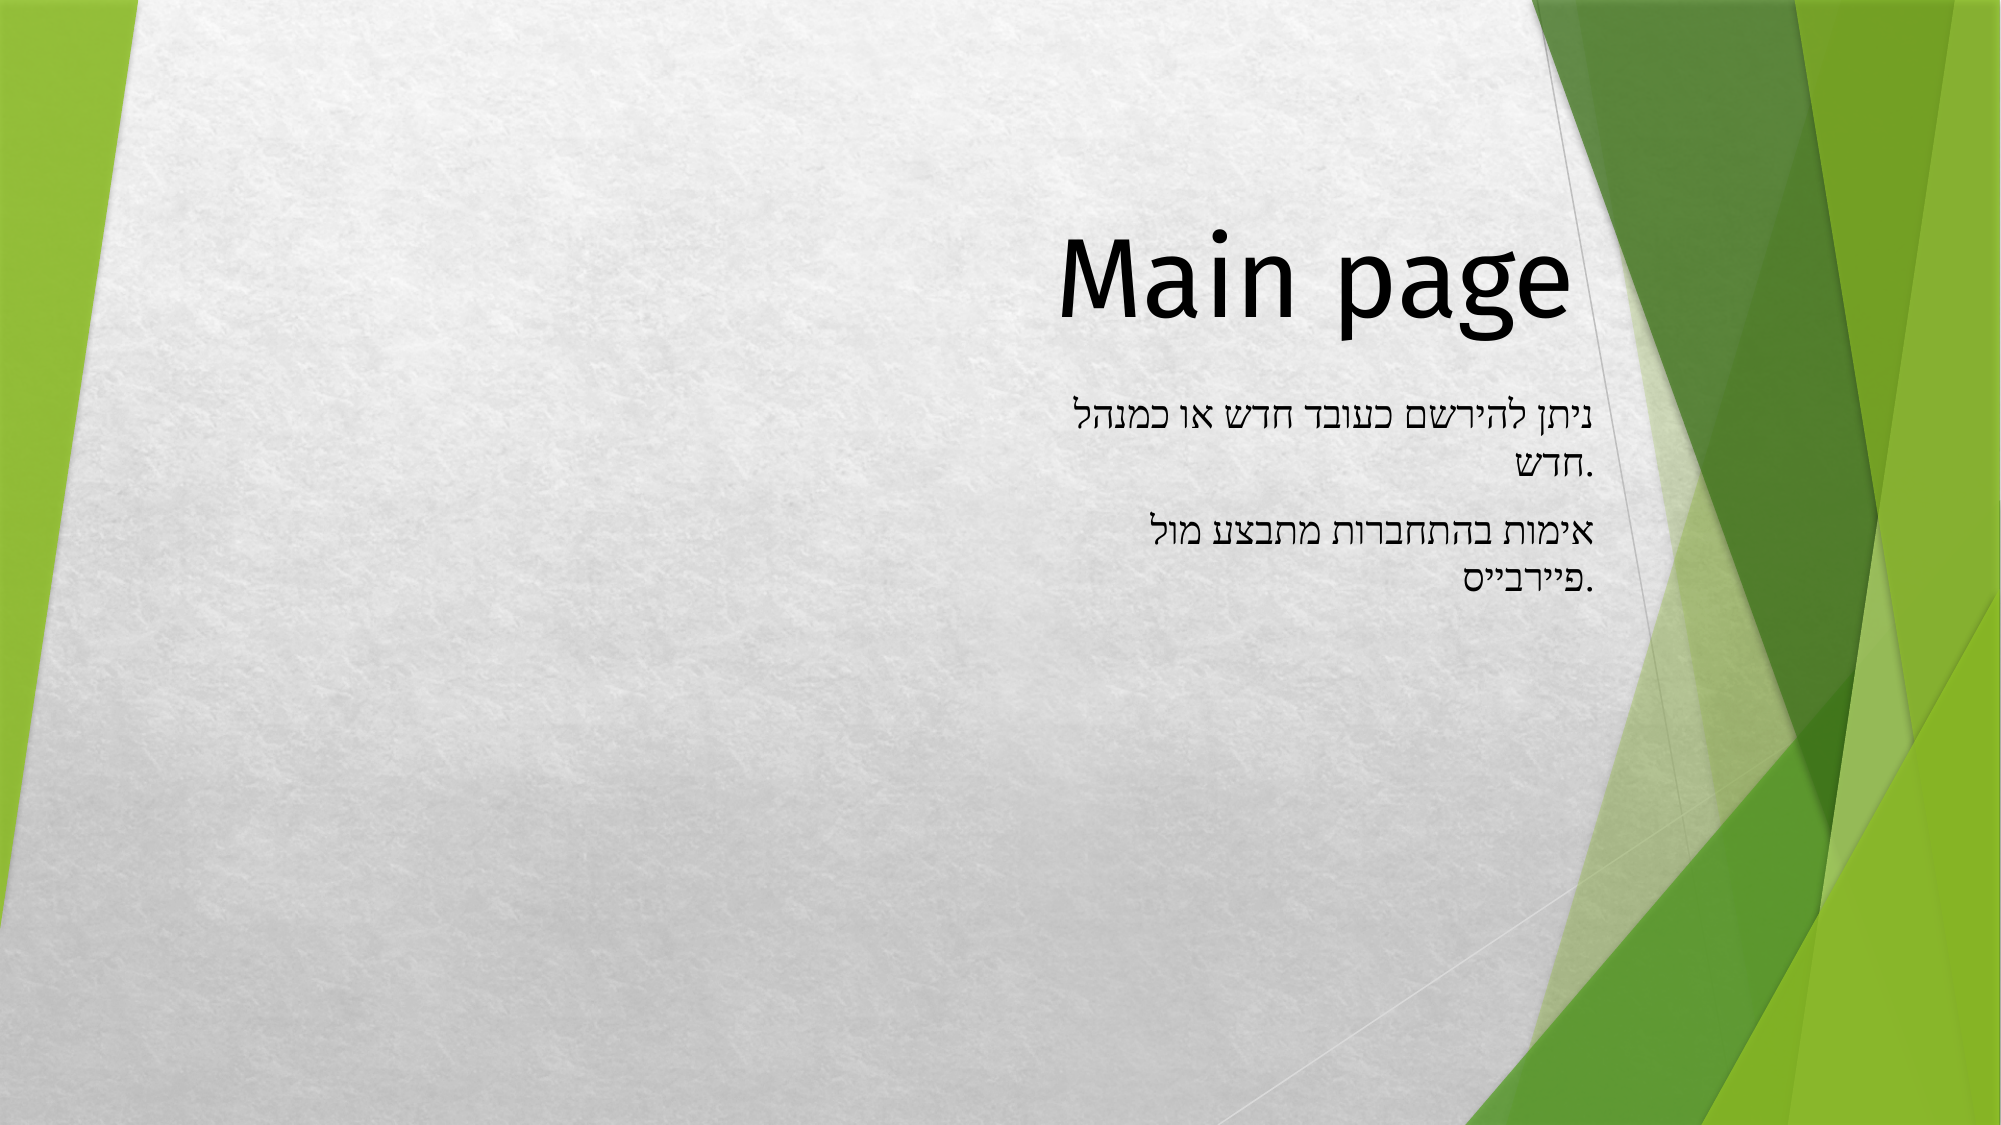

# Main page
ניתן להירשם כעובד חדש או כמנהל חדש.
אימות בהתחברות מתבצע מול פיירבייס.